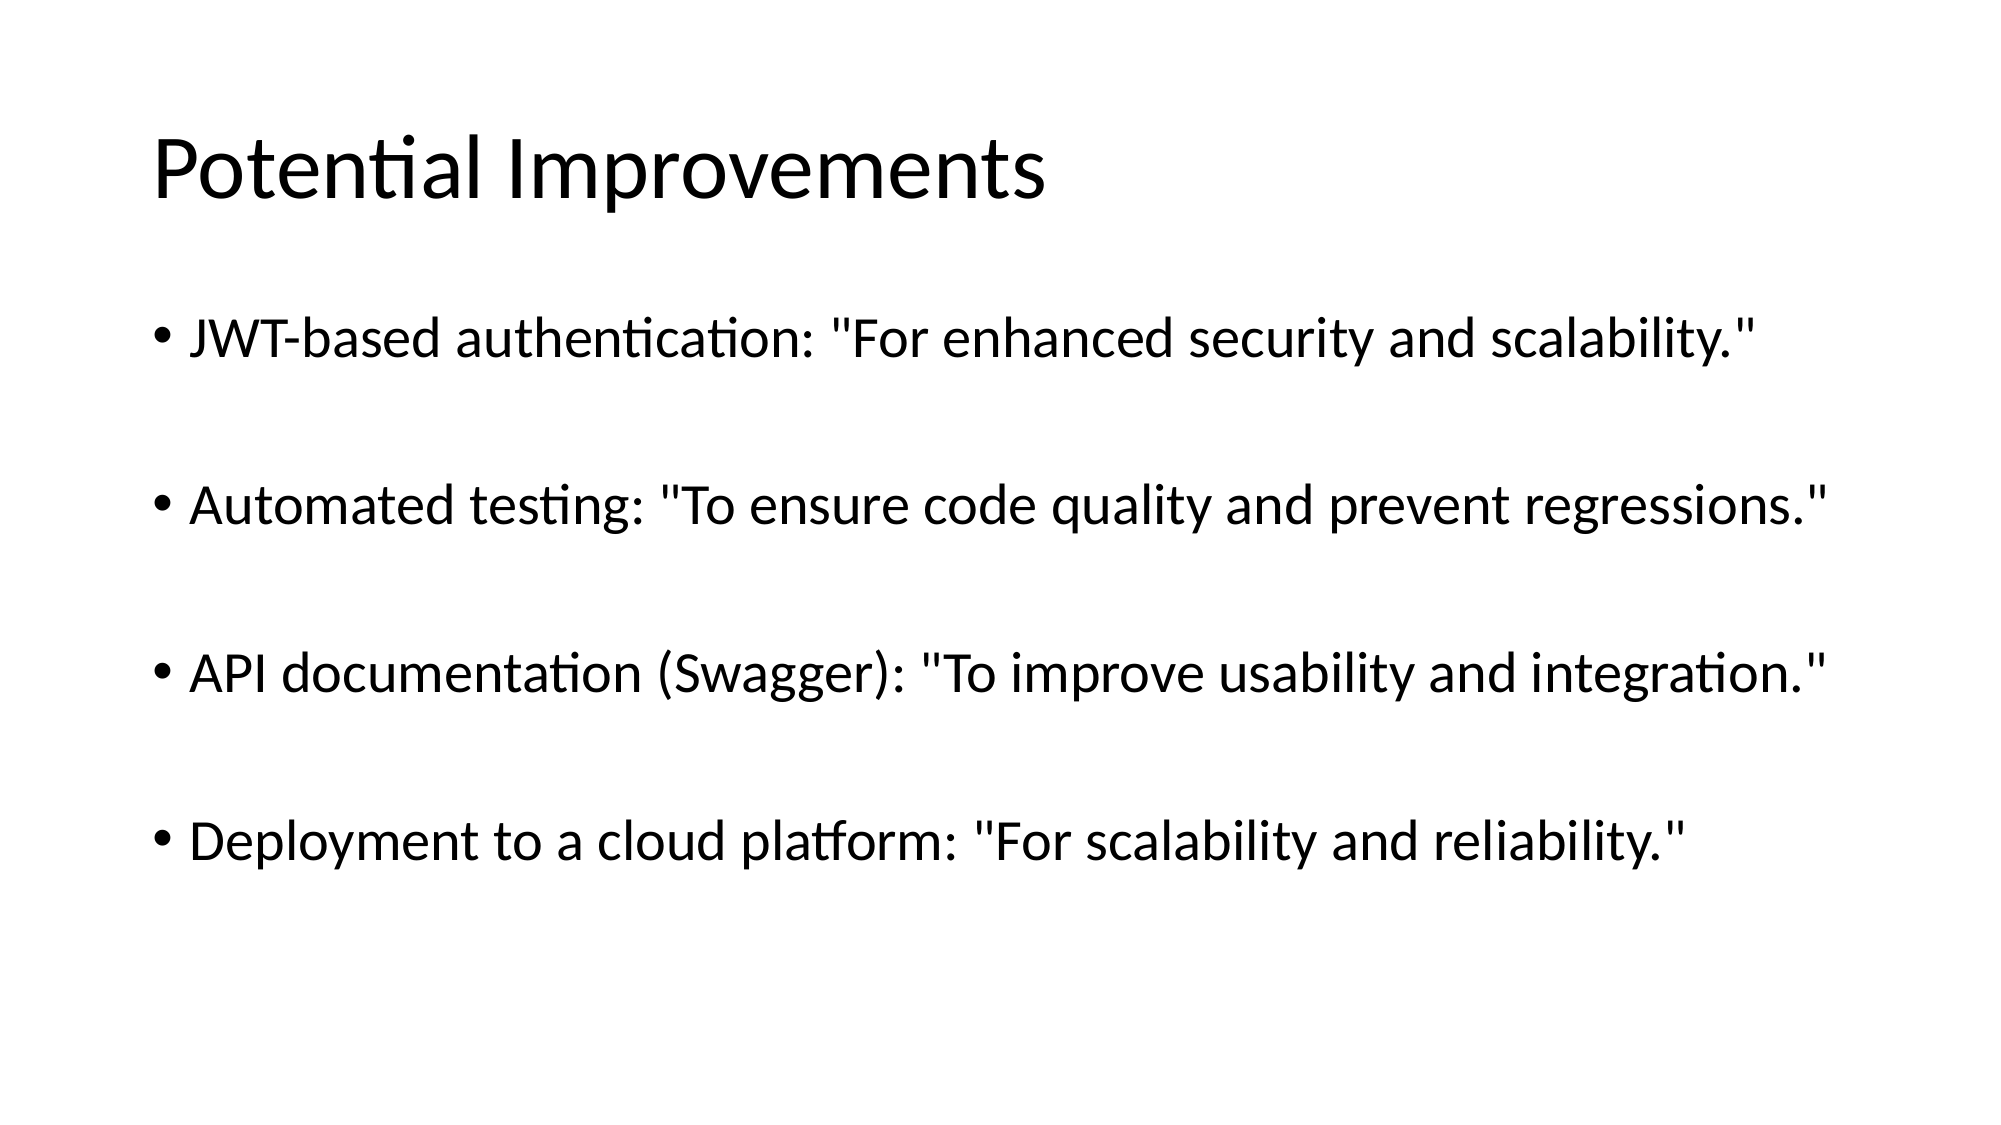

# Potential Improvements
JWT-based authentication: "For enhanced security and scalability."

Automated testing: "To ensure code quality and prevent regressions."

API documentation (Swagger): "To improve usability and integration."

Deployment to a cloud platform: "For scalability and reliability."